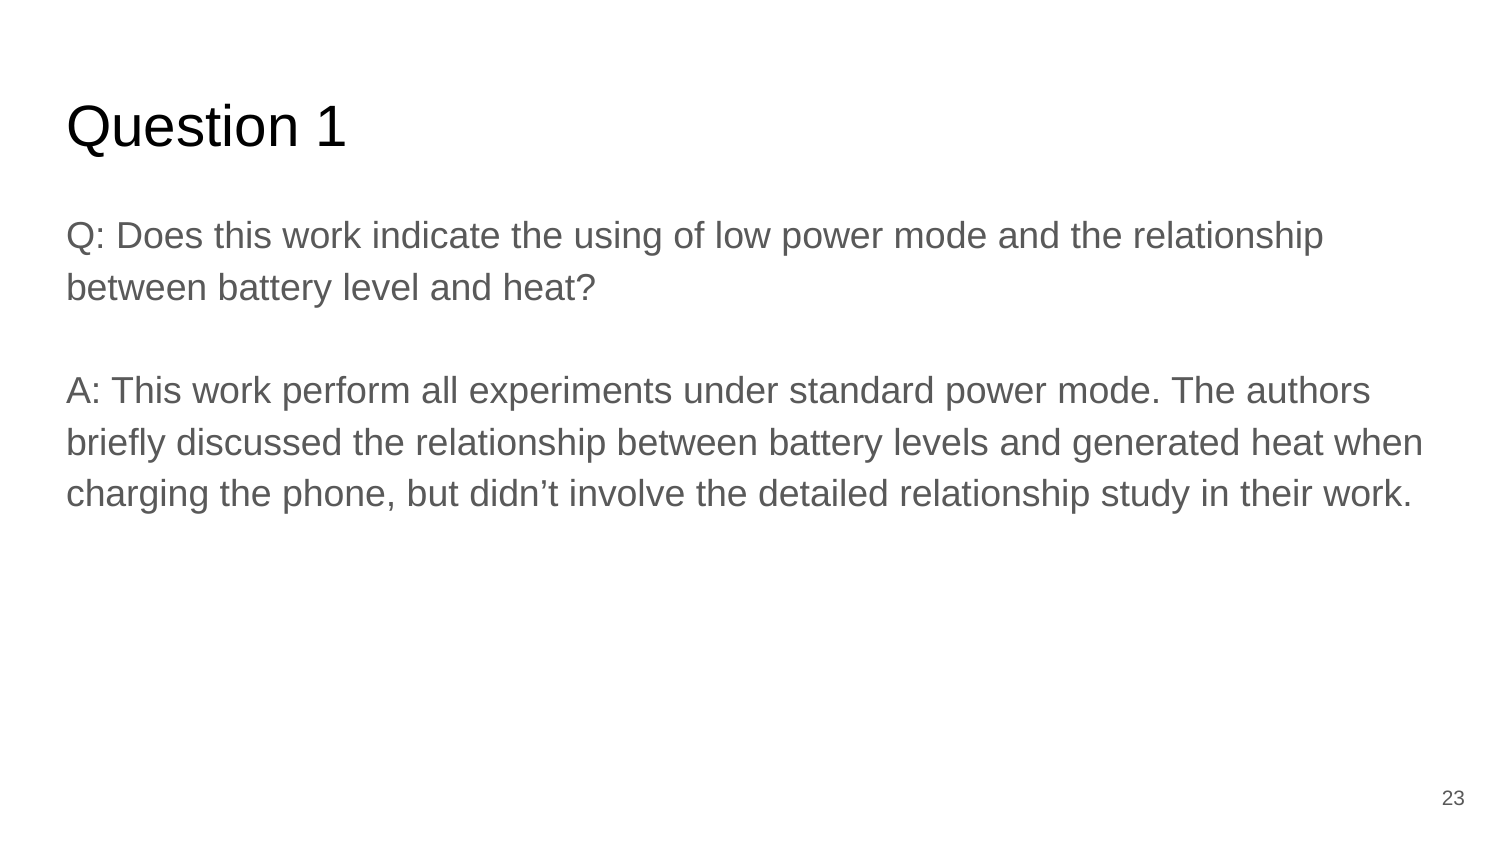

# Question 1
Q: Does this work indicate the using of low power mode and the relationship between battery level and heat?

A: This work perform all experiments under standard power mode. The authors briefly discussed the relationship between battery levels and generated heat when charging the phone, but didn’t involve the detailed relationship study in their work.
23